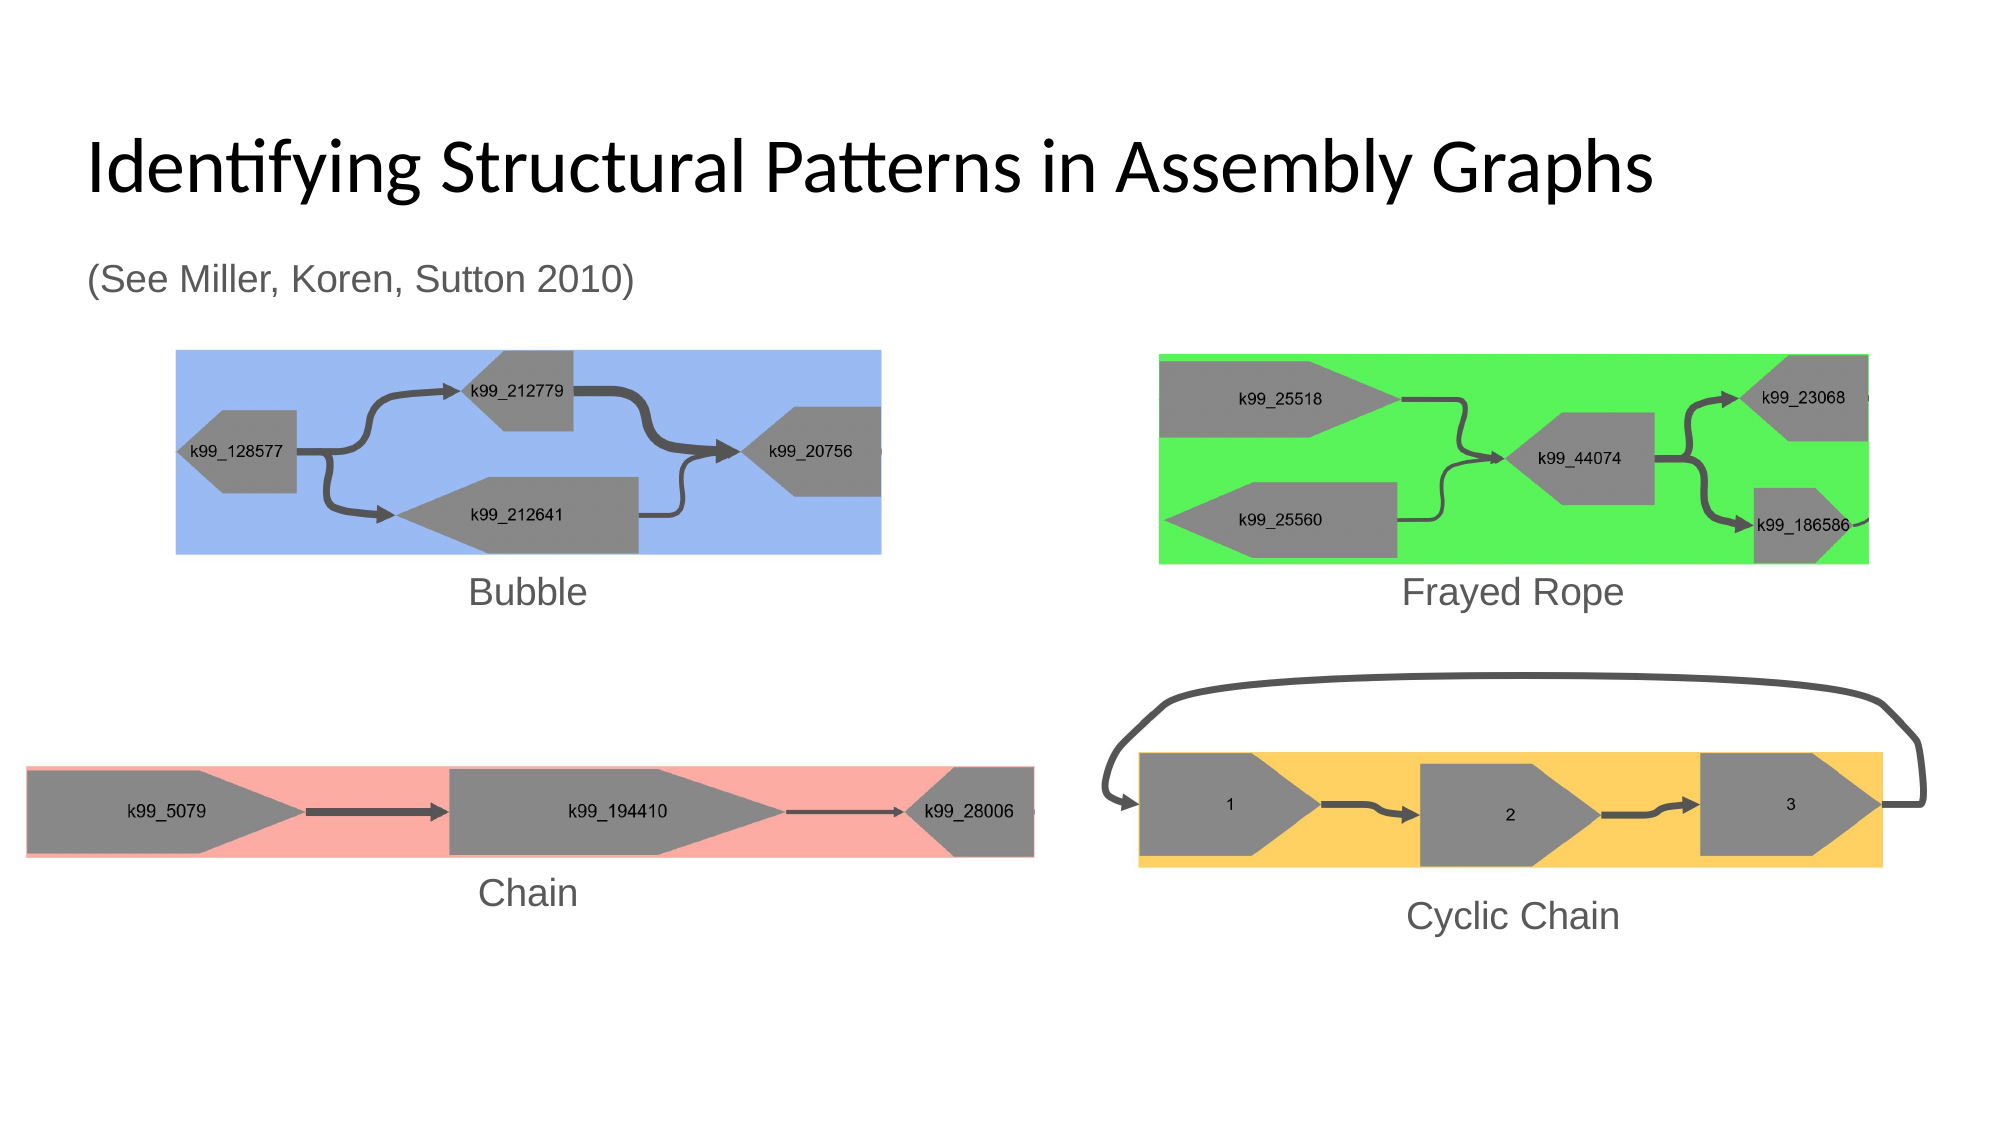

# Identifying Structural Patterns in Assembly Graphs
(See Miller, Koren, Sutton 2010)

Bubble
Frayed Rope

Chain
Cyclic Chain